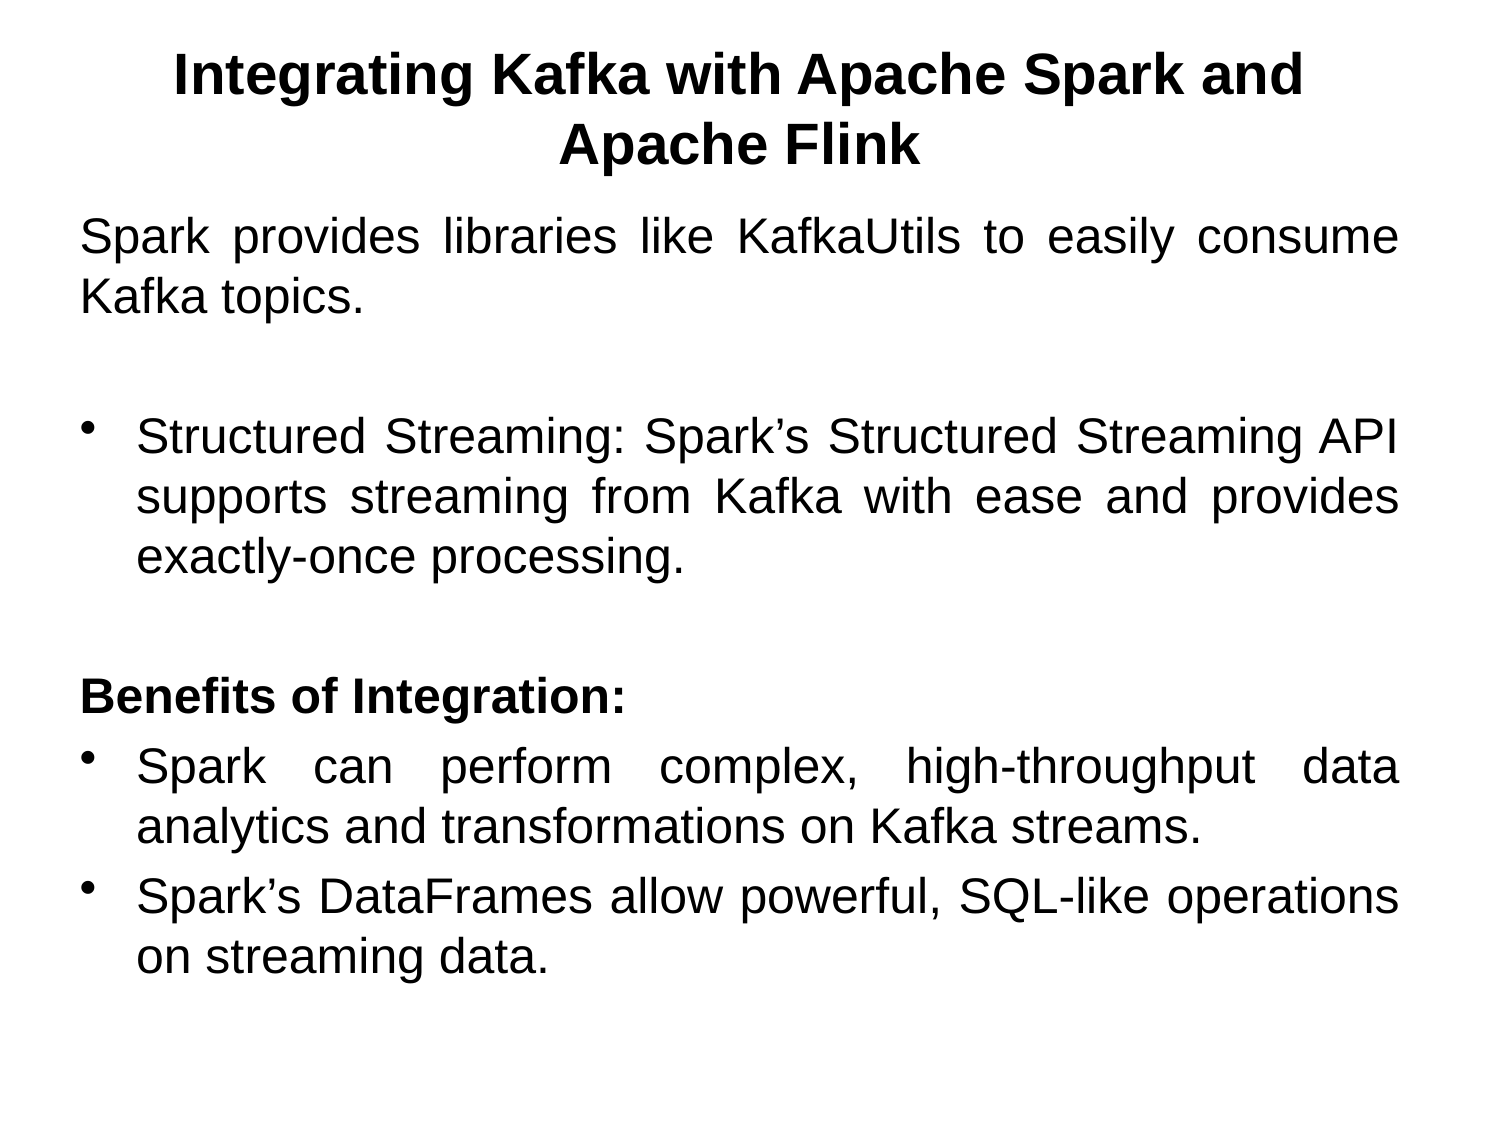

# Integrating Kafka with Apache Spark and Apache Flink
Spark provides libraries like KafkaUtils to easily consume Kafka topics.

Structured Streaming: Spark’s Structured Streaming API supports streaming from Kafka with ease and provides exactly-once processing.

Benefits of Integration:
Spark can perform complex, high-throughput data analytics and transformations on Kafka streams.
Spark’s DataFrames allow powerful, SQL-like operations on streaming data.